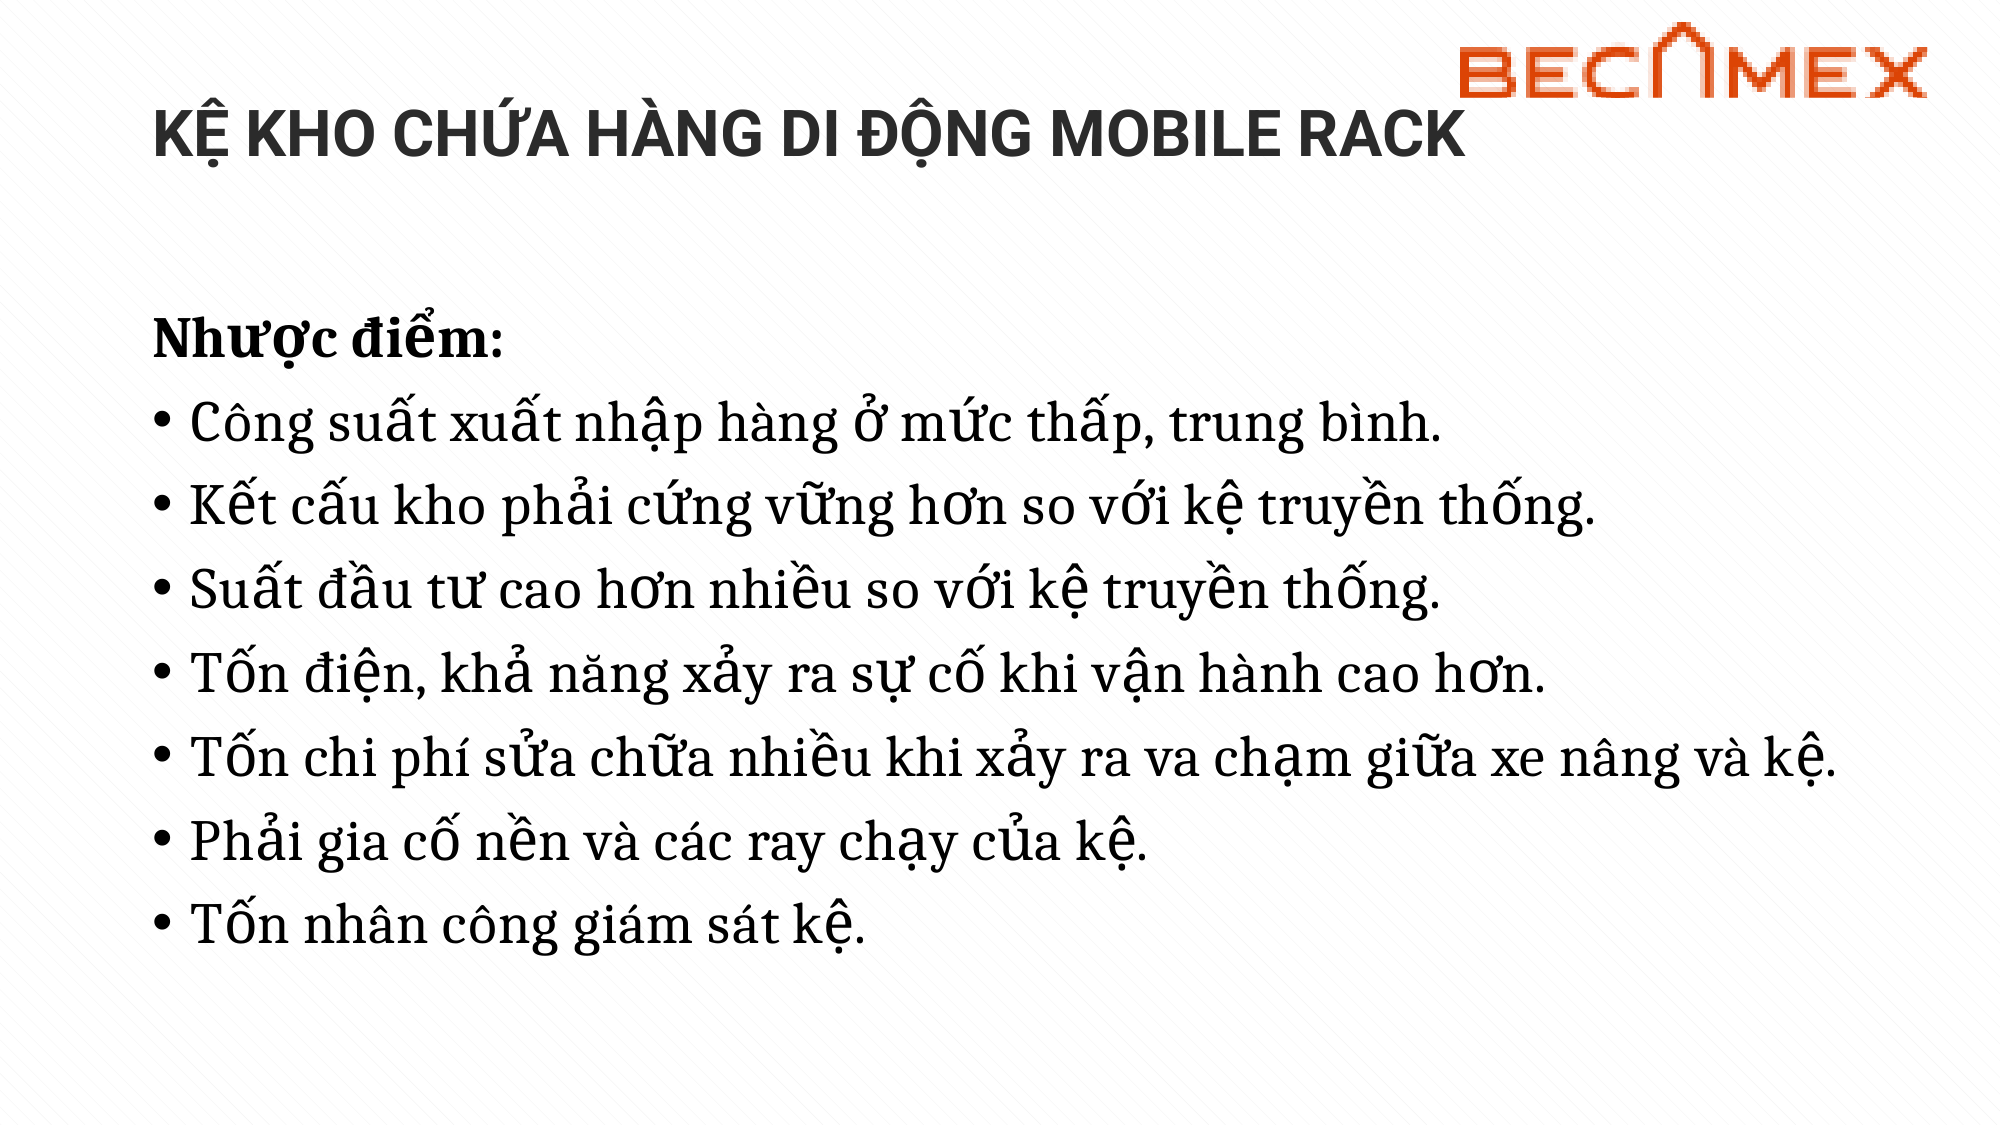

# KỆ KHO CHỨA HÀNG DI ĐỘNG MOBILE RACK
Nhược điểm:
Công suất xuất nhập hàng ở mức thấp, trung bình.
Kết cấu kho phải cứng vững hơn so với kệ truyền thống.
Suất đầu tư cao hơn nhiều so với kệ truyền thống.
Tốn điện, khả năng xảy ra sự cố khi vận hành cao hơn.
Tốn chi phí sửa chữa nhiều khi xảy ra va chạm giữa xe nâng và kệ.
Phải gia cố nền và các ray chạy của kệ.
Tốn nhân công giám sát kệ.